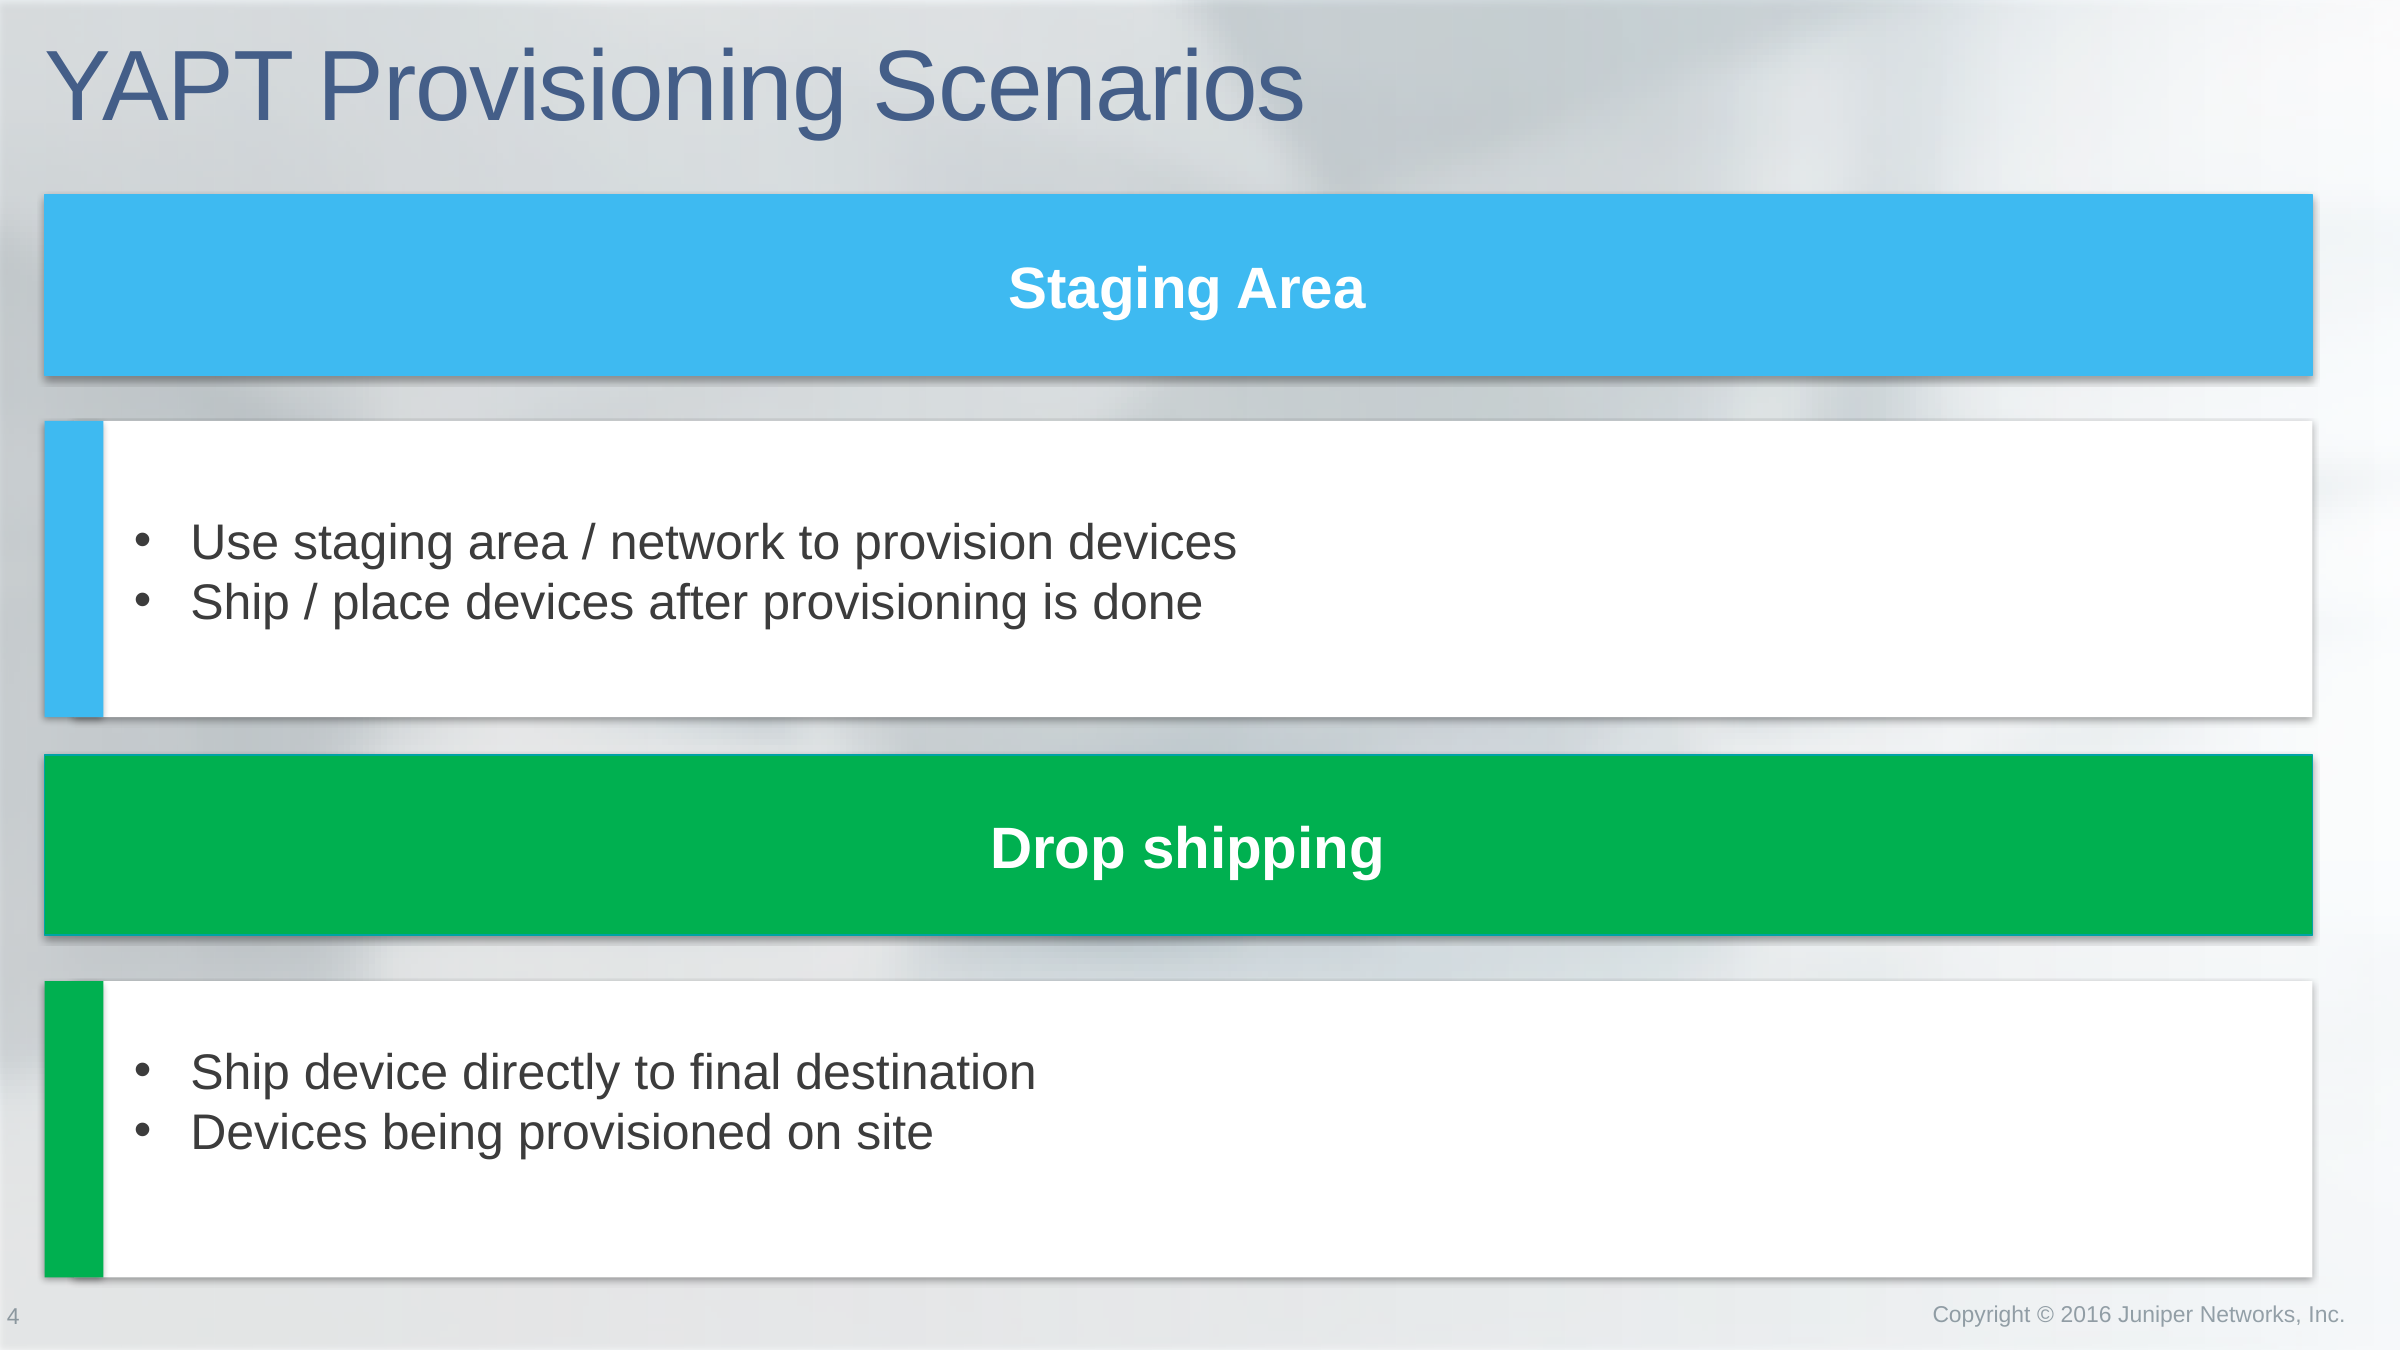

# YAPT Provisioning Scenarios
Staging Area

Use staging area / network to provision devices
Ship / place devices after provisioning is done
Drop shipping

Ship device directly to final destination
Devices being provisioned on site